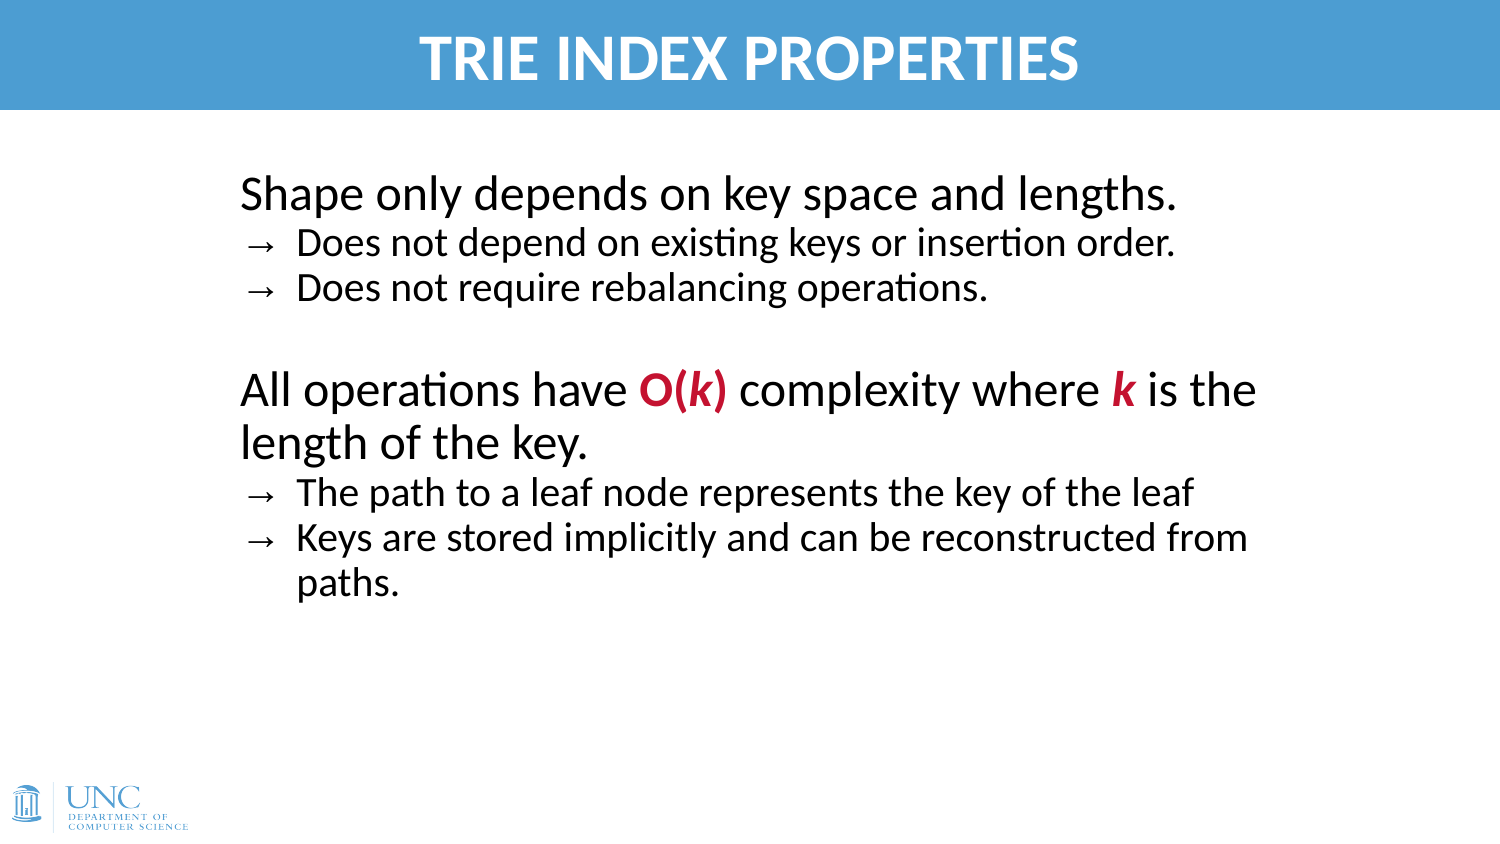

# TRIE INDEX PROPERTIES
49
Shape only depends on key space and lengths.
Does not depend on existing keys or insertion order.
Does not require rebalancing operations.

All operations have O(k) complexity where k is the length of the key.
The path to a leaf node represents the key of the leaf
Keys are stored implicitly and can be reconstructed from paths.